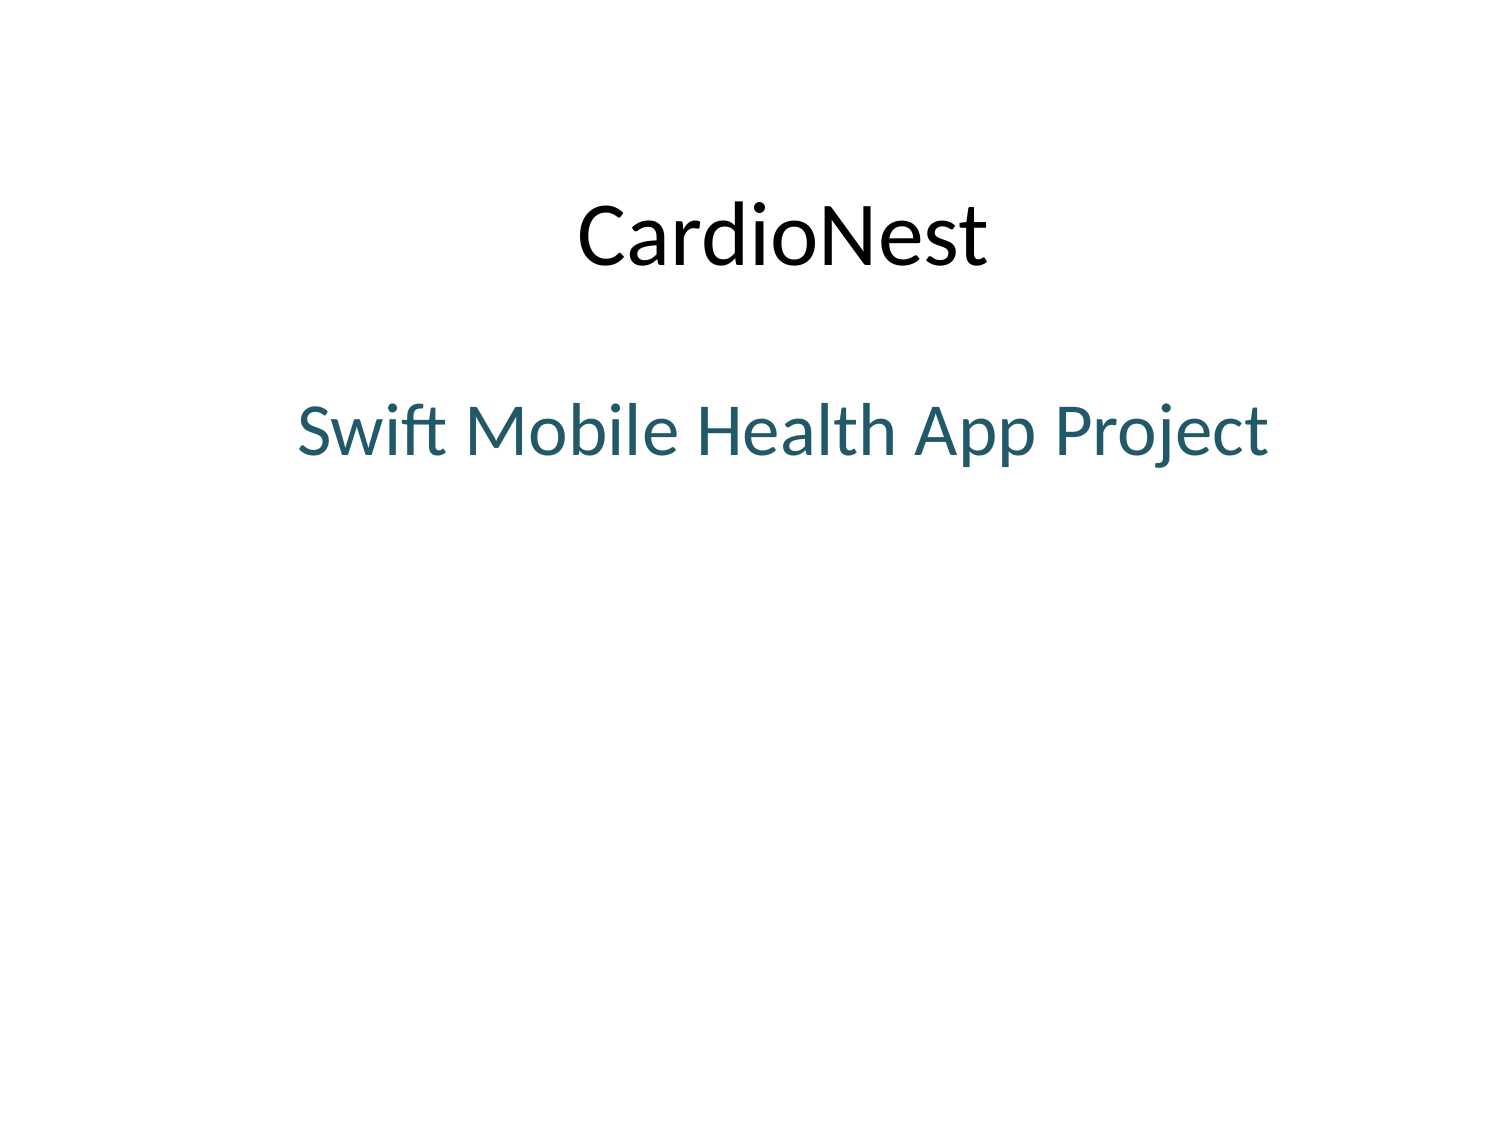

# CardioNest
Swift Mobile Health App Project